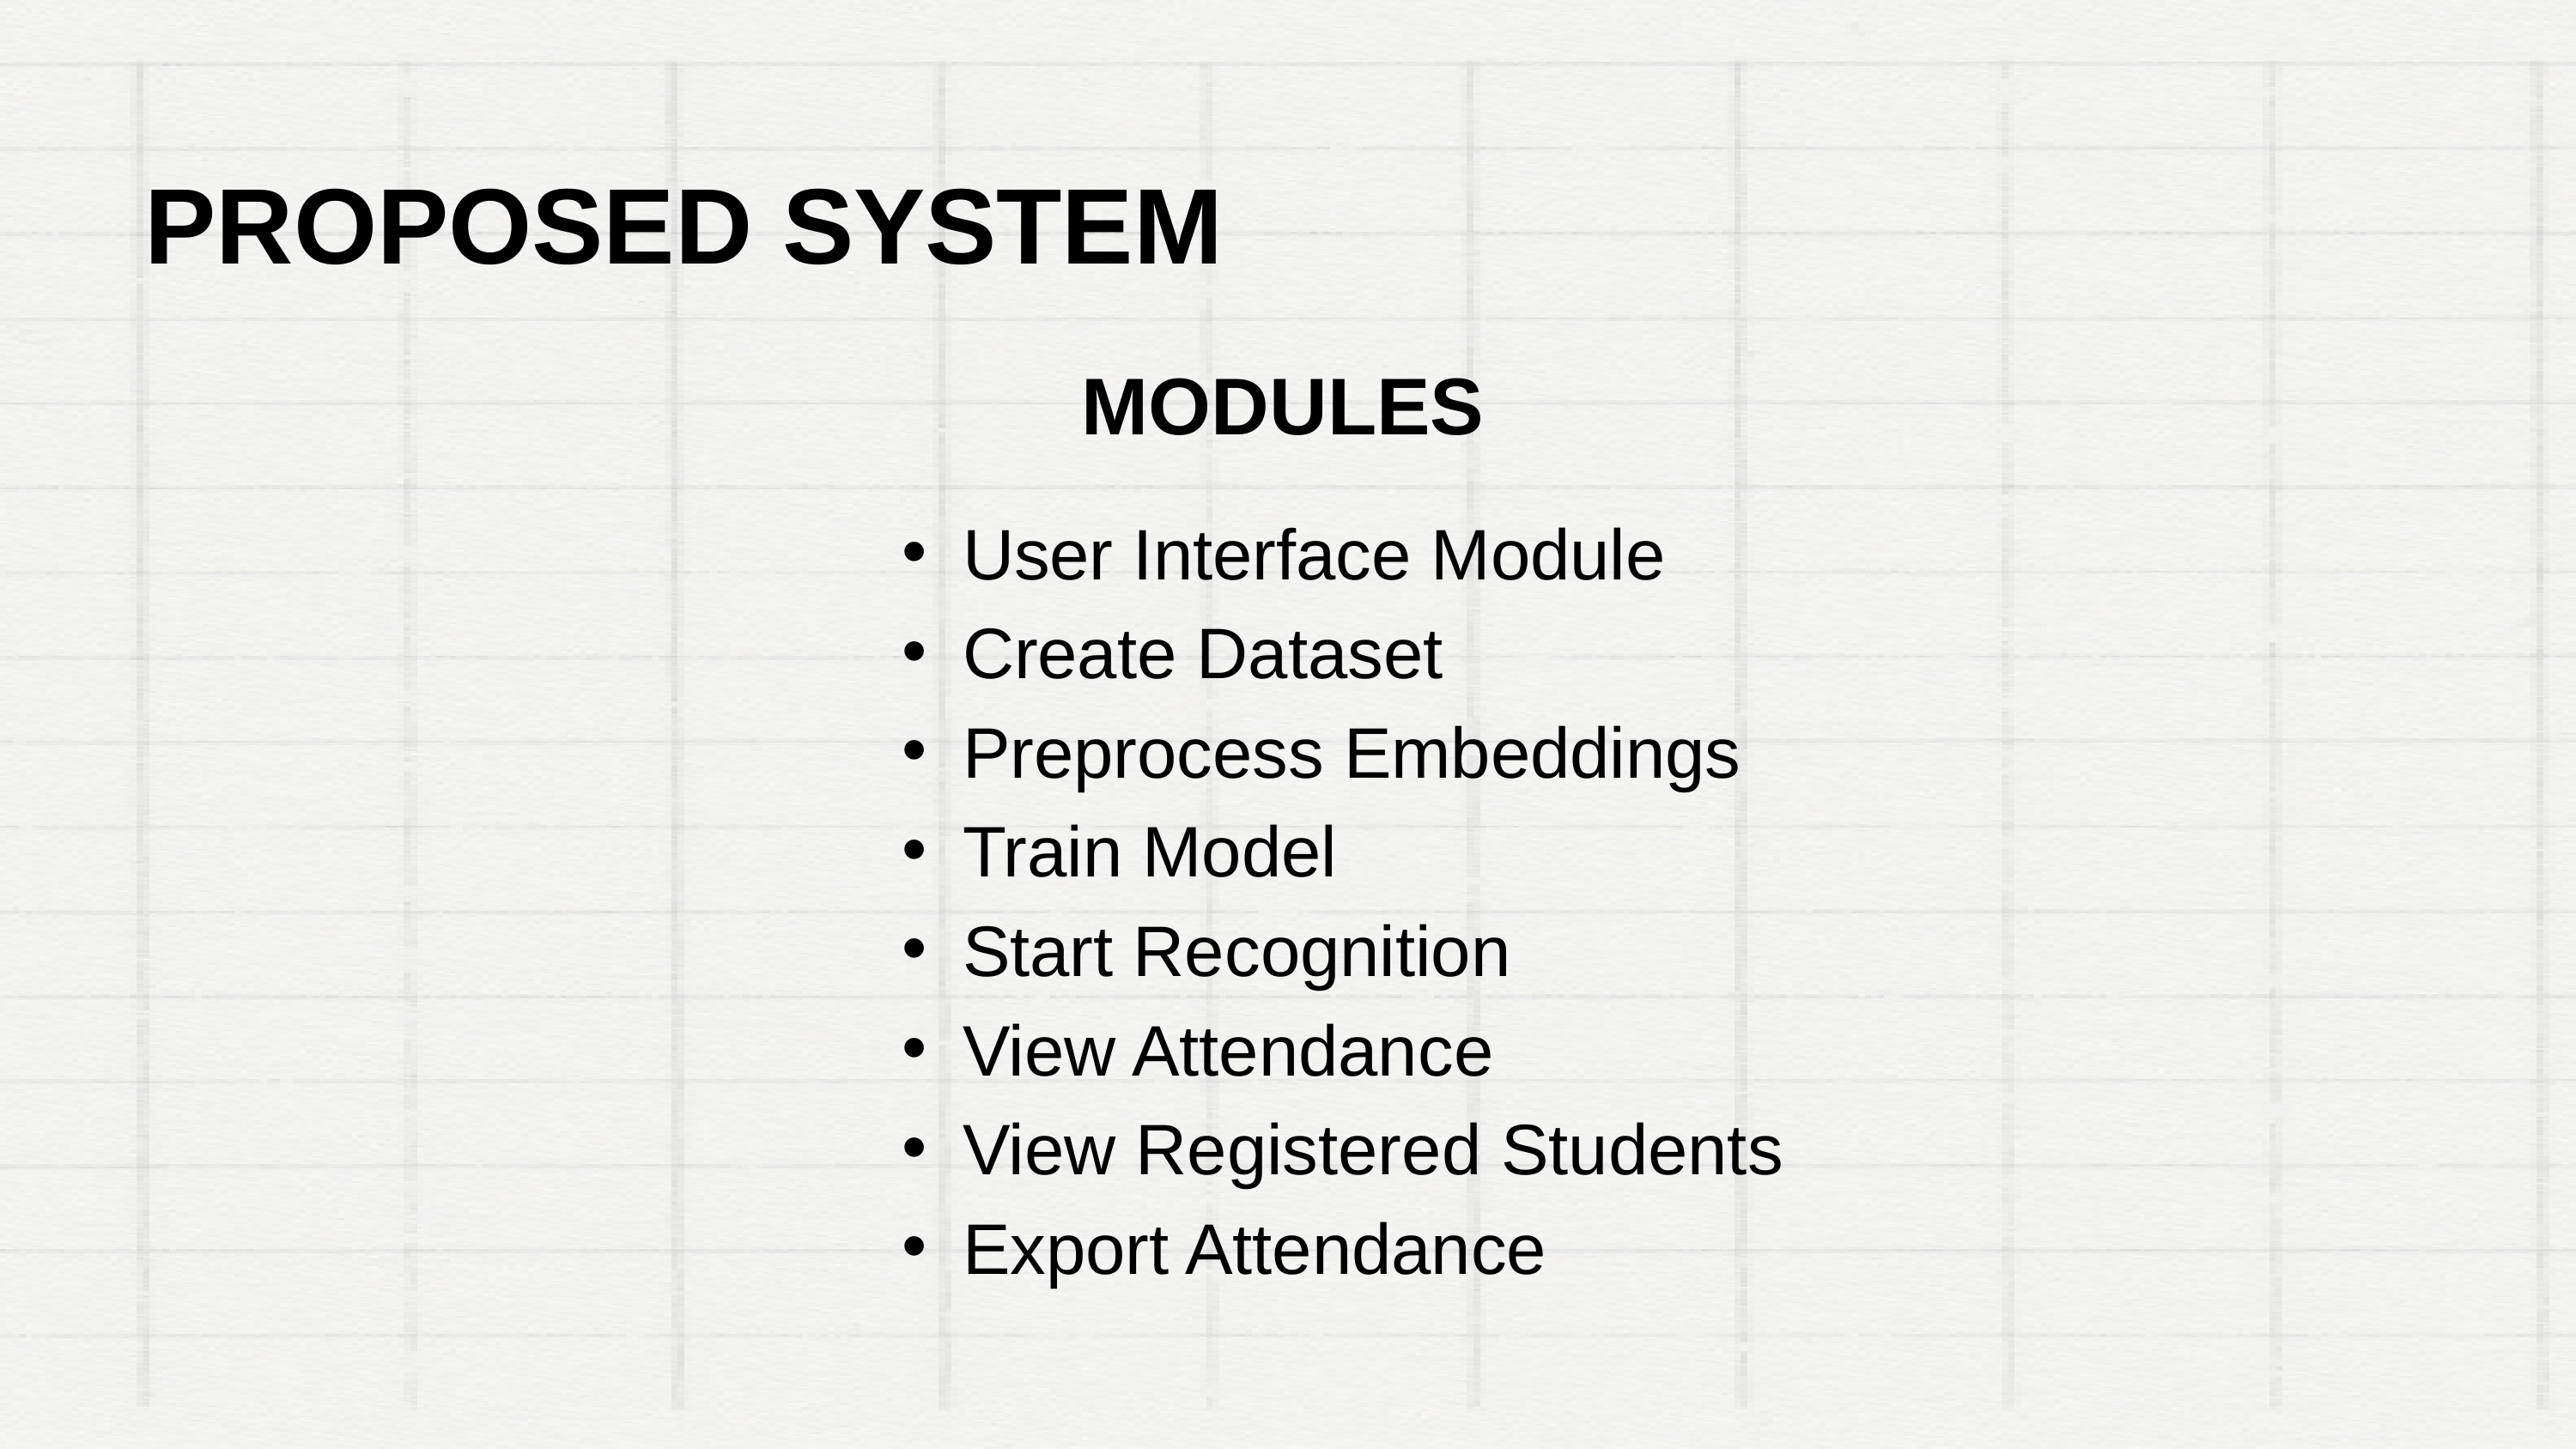

PROPOSED SYSTEM
MODULES
User Interface Module
Create Dataset
Preprocess Embeddings
Train Model
Start Recognition
View Attendance
View Registered Students
Export Attendance